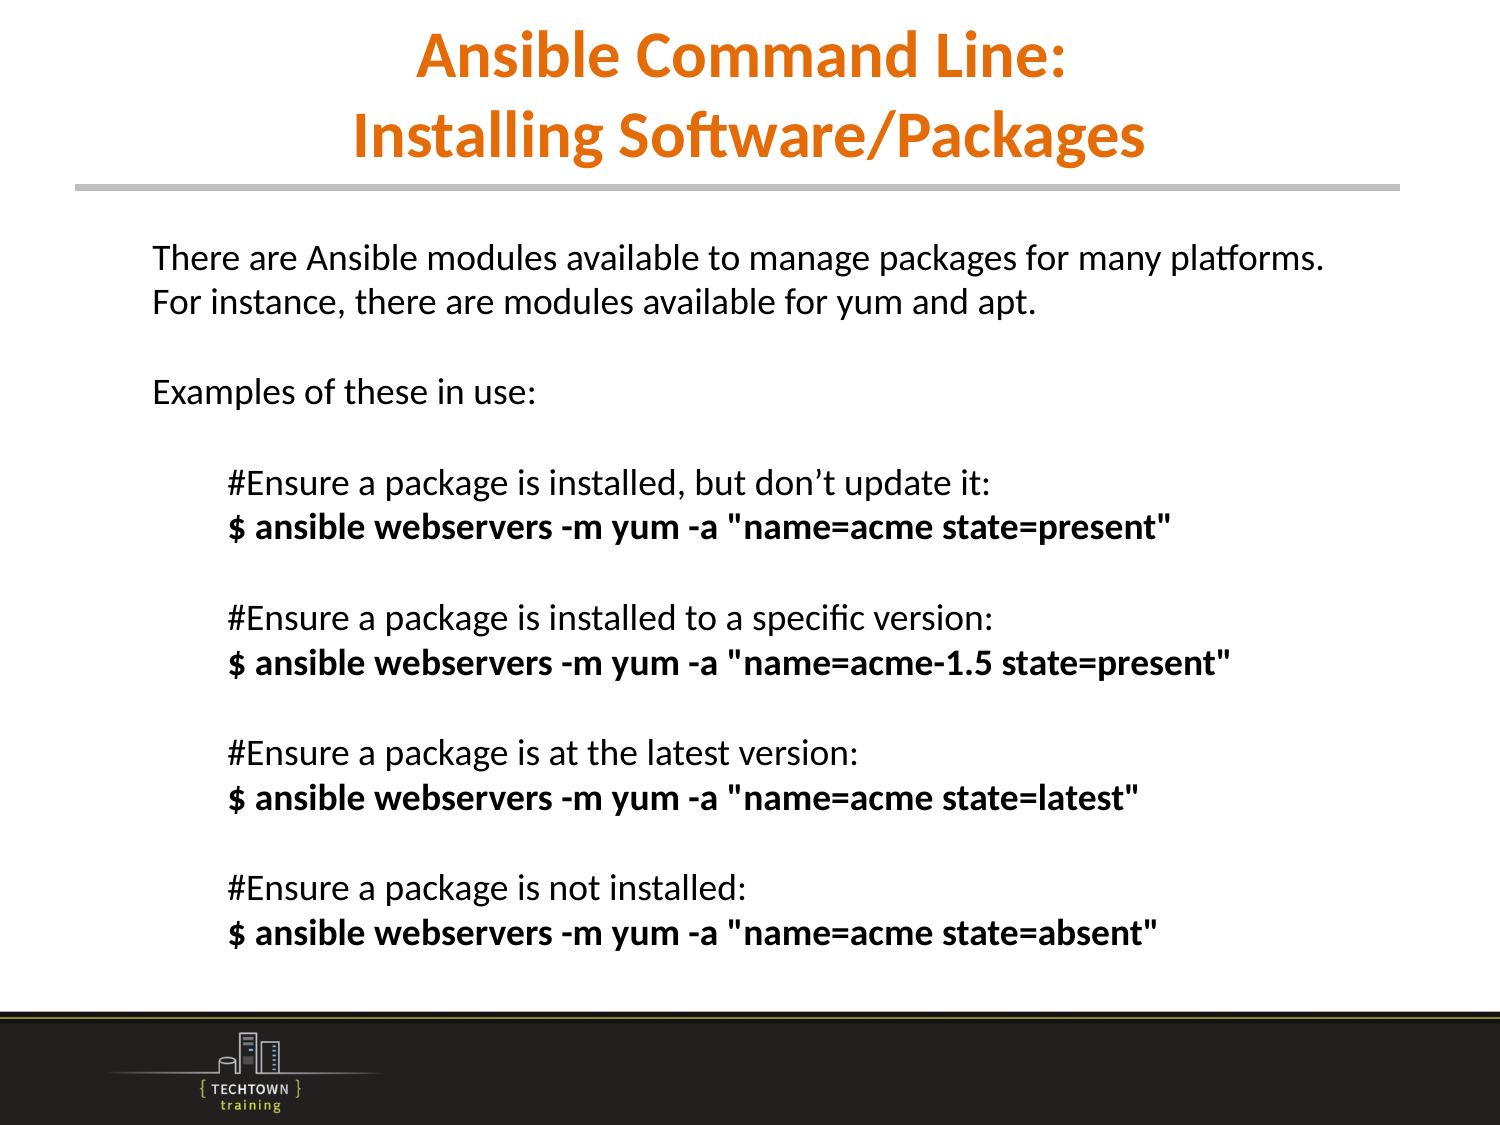

# Ansible Command Line: Installing Software/Packages
There are Ansible modules available to manage packages for many platforms. For instance, there are modules available for yum and apt.

Examples of these in use:

#Ensure a package is installed, but don’t update it:
$ ansible webservers -m yum -a "name=acme state=present"

#Ensure a package is installed to a specific version:
$ ansible webservers -m yum -a "name=acme-1.5 state=present"

#Ensure a package is at the latest version:
$ ansible webservers -m yum -a "name=acme state=latest"

#Ensure a package is not installed:
$ ansible webservers -m yum -a "name=acme state=absent"